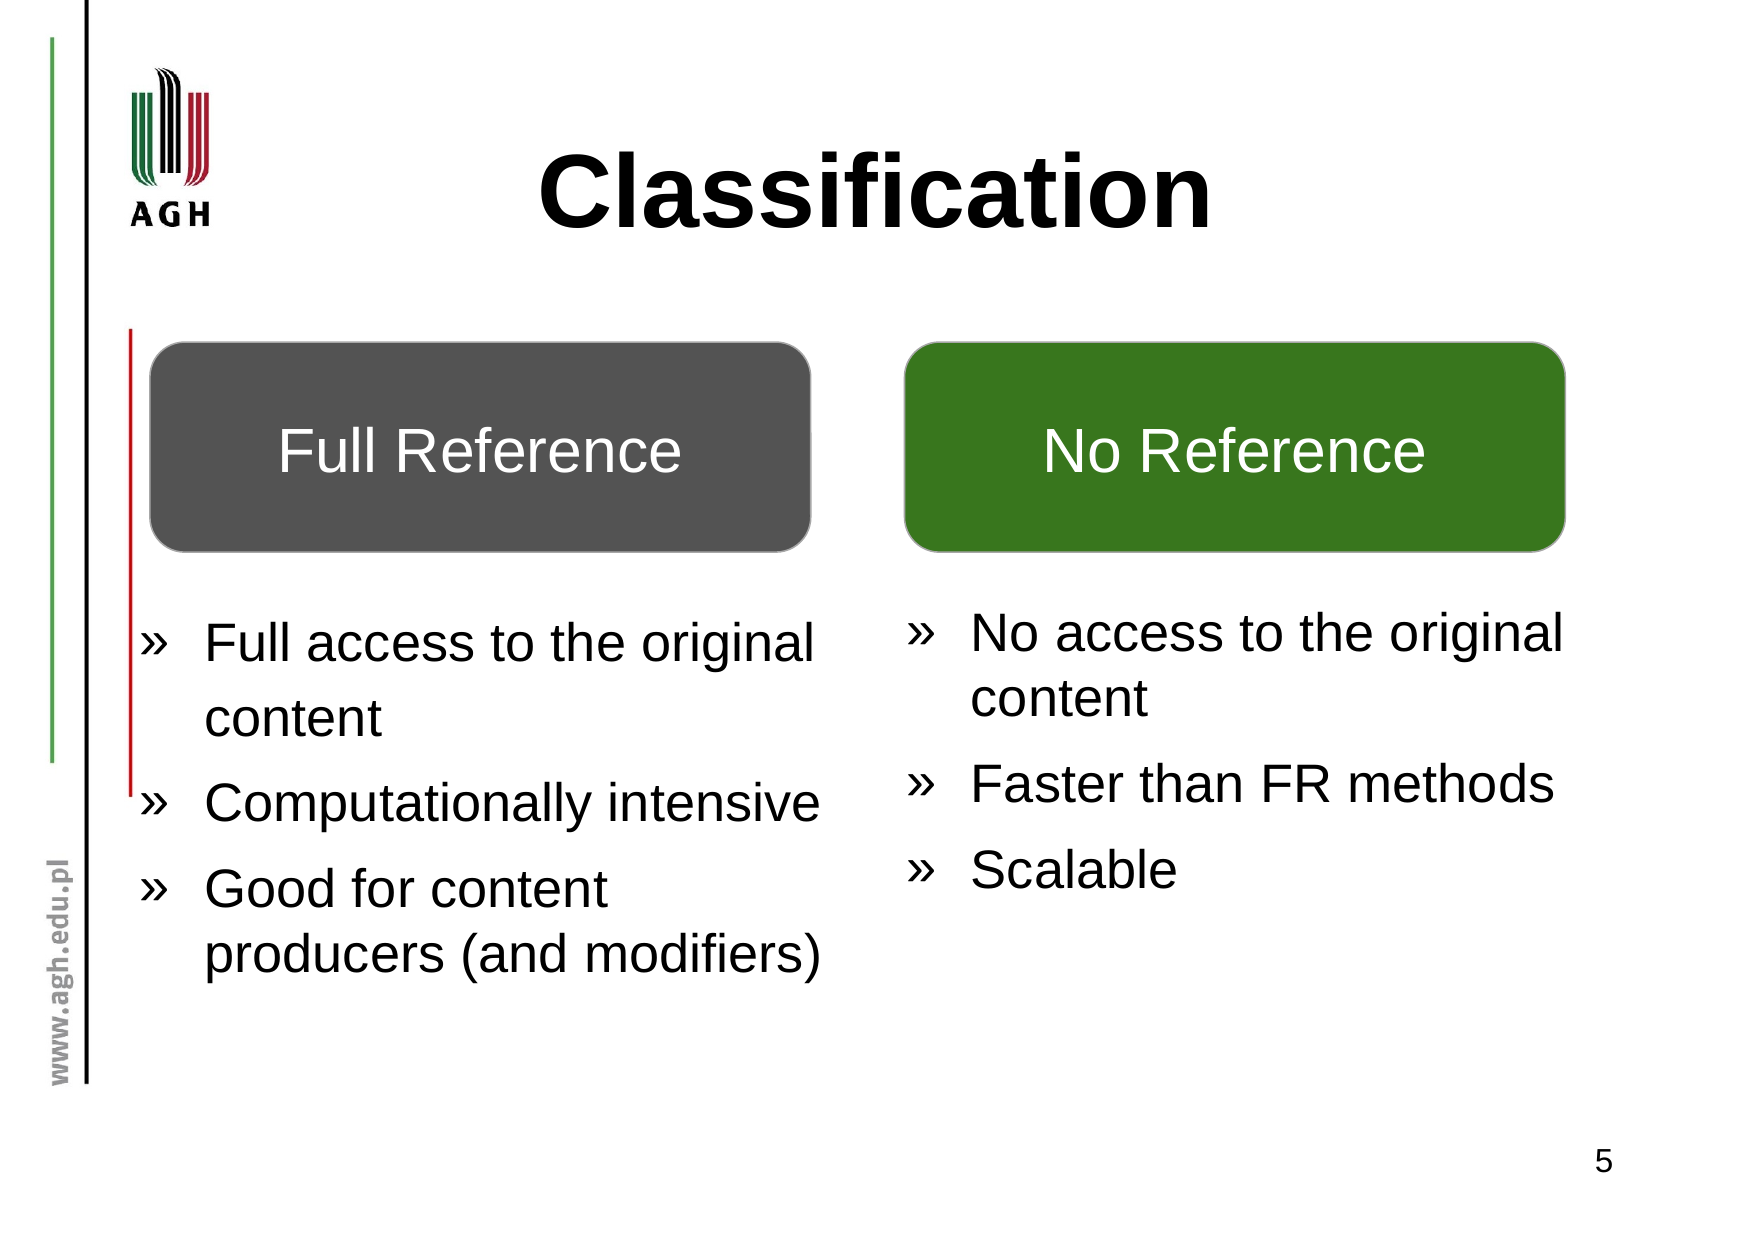

# Classification

Full Reference
No Reference
No access to the original content
Faster than FR methods
Scalable
Full access to the original content
Computationally intensive
Good for content producers (and modifiers)
5